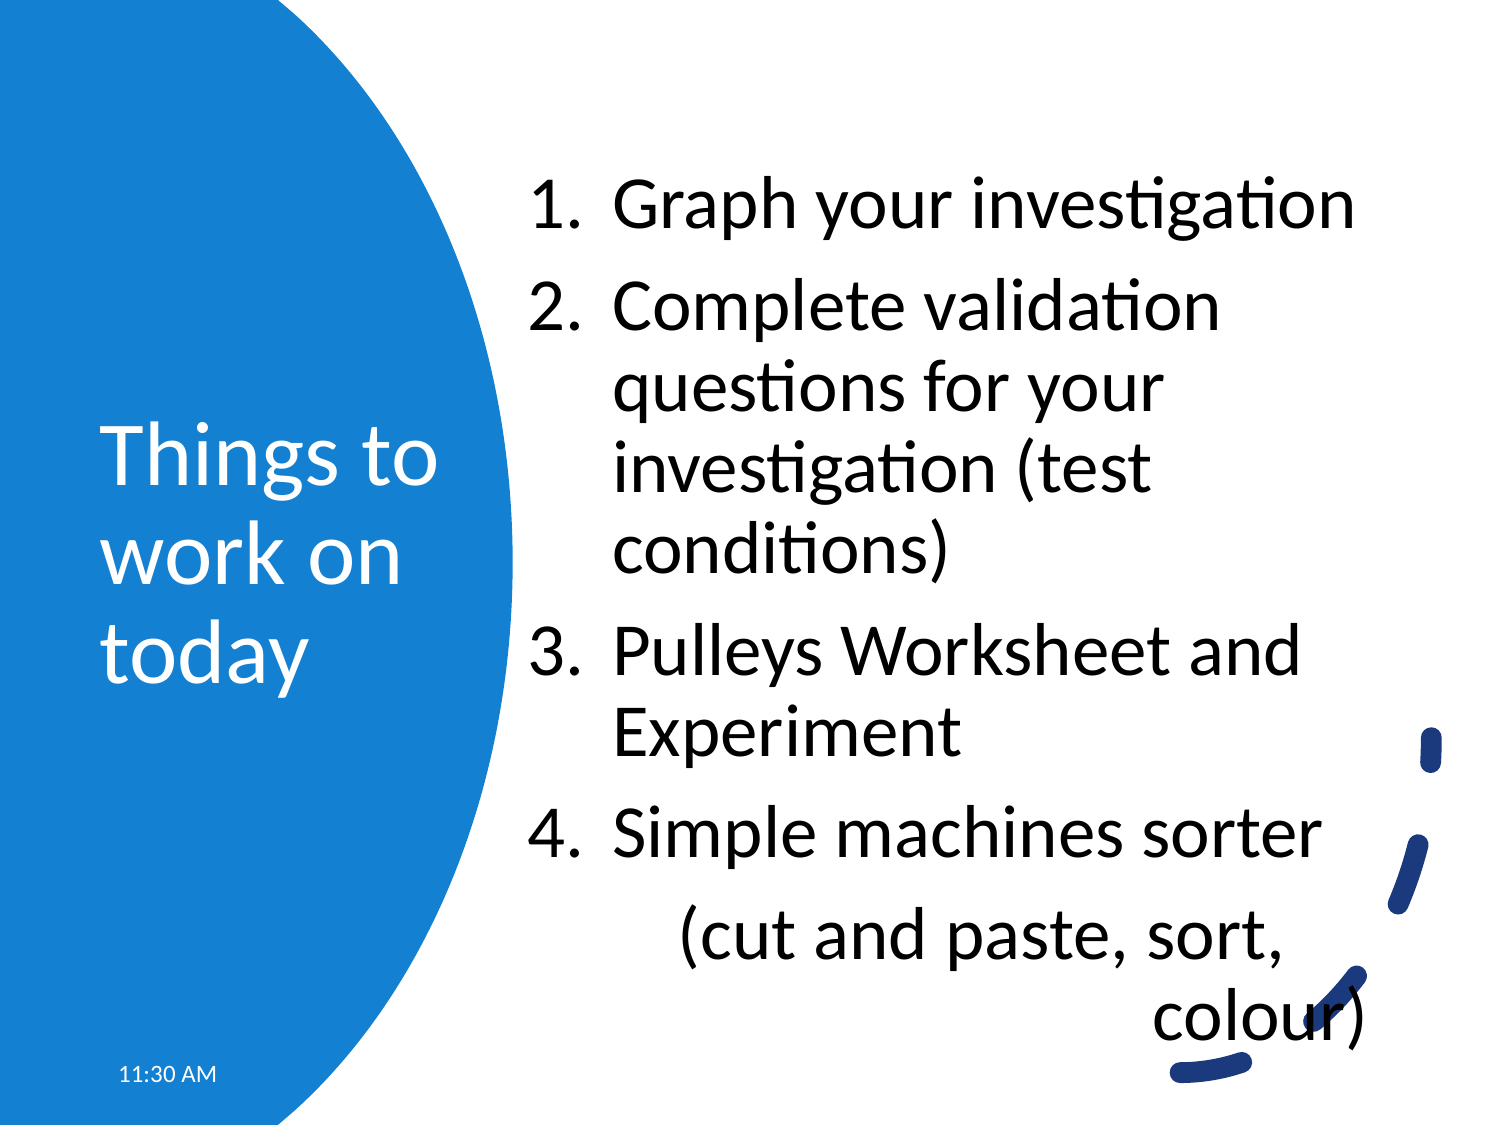

Graph your investigation
Complete validation questions for your investigation (test conditions)
Pulleys Worksheet and Experiment
Simple machines sorter
	(cut and paste, sort, 		                            colour)

# Things to work on today

11:30 AM